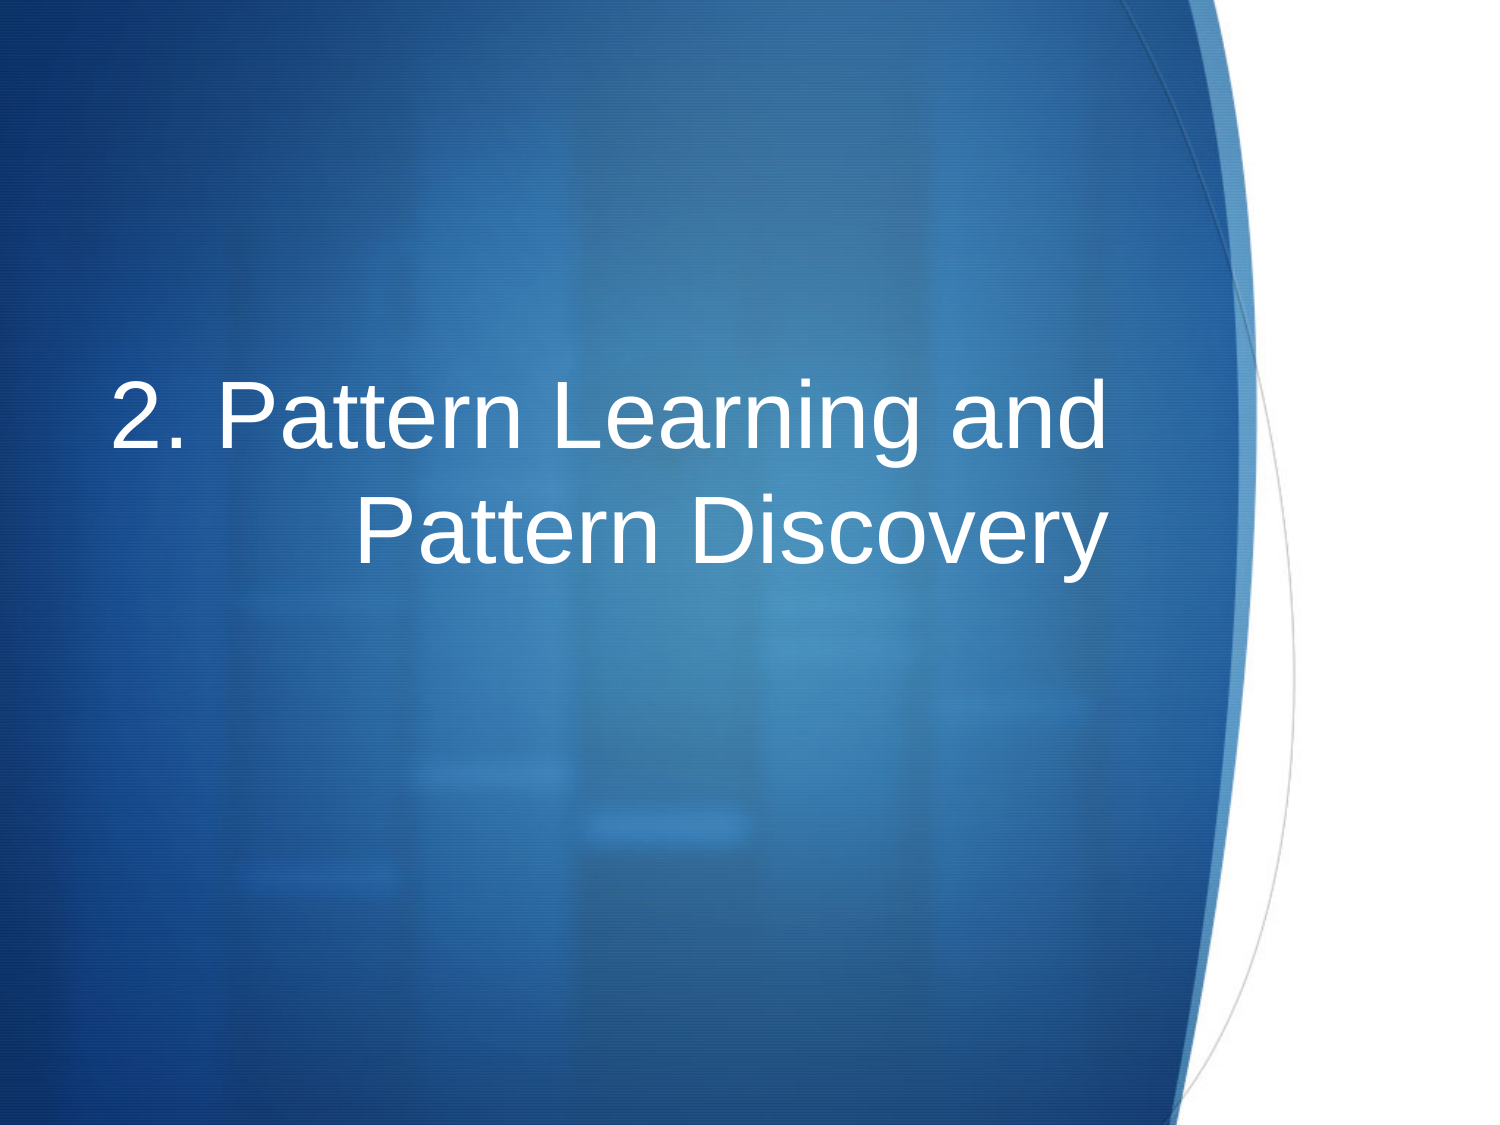

# 2. Pattern Learning and Pattern Discovery

71